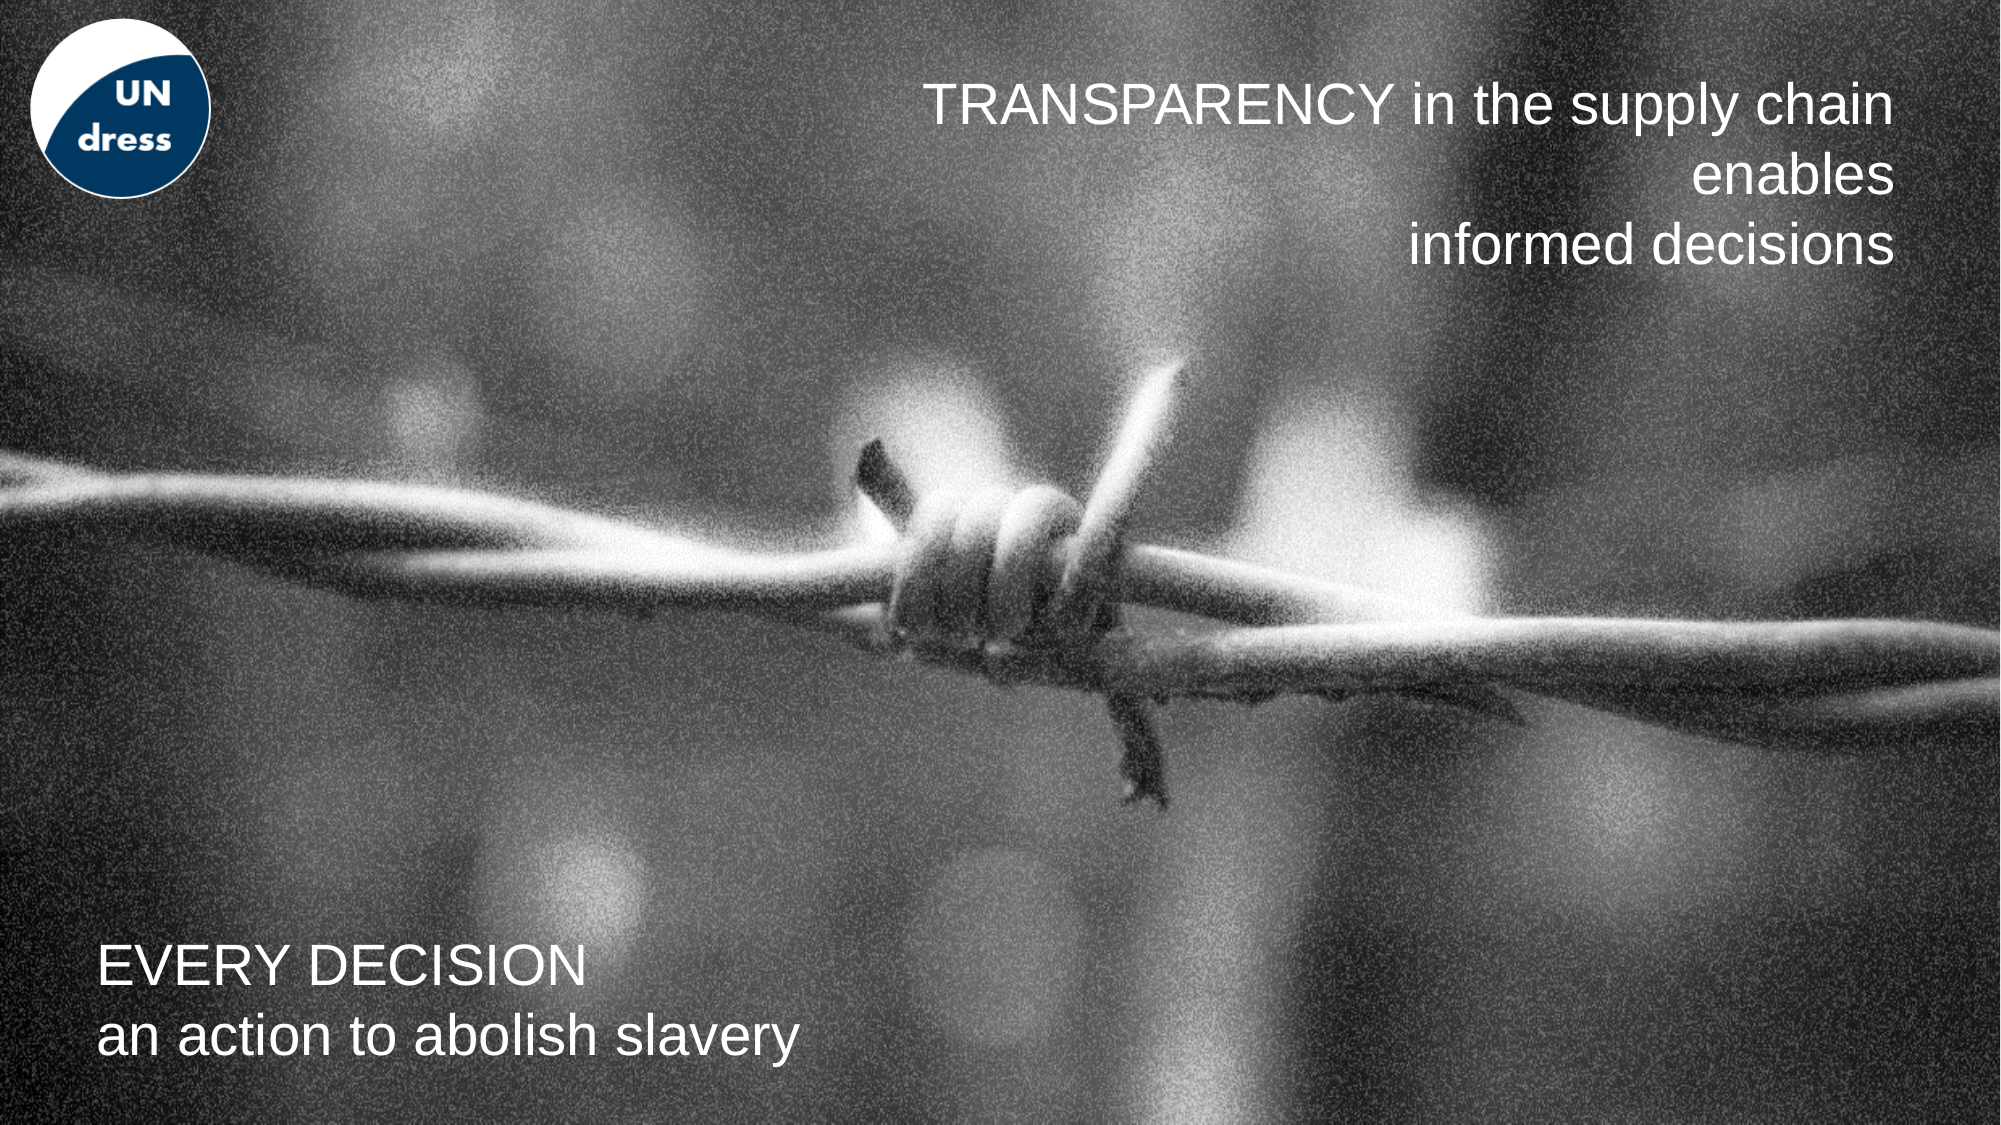

TRANSPARENCY in the supply chain
enables
informed decisions
EVERY DECISION
an action to abolish slavery